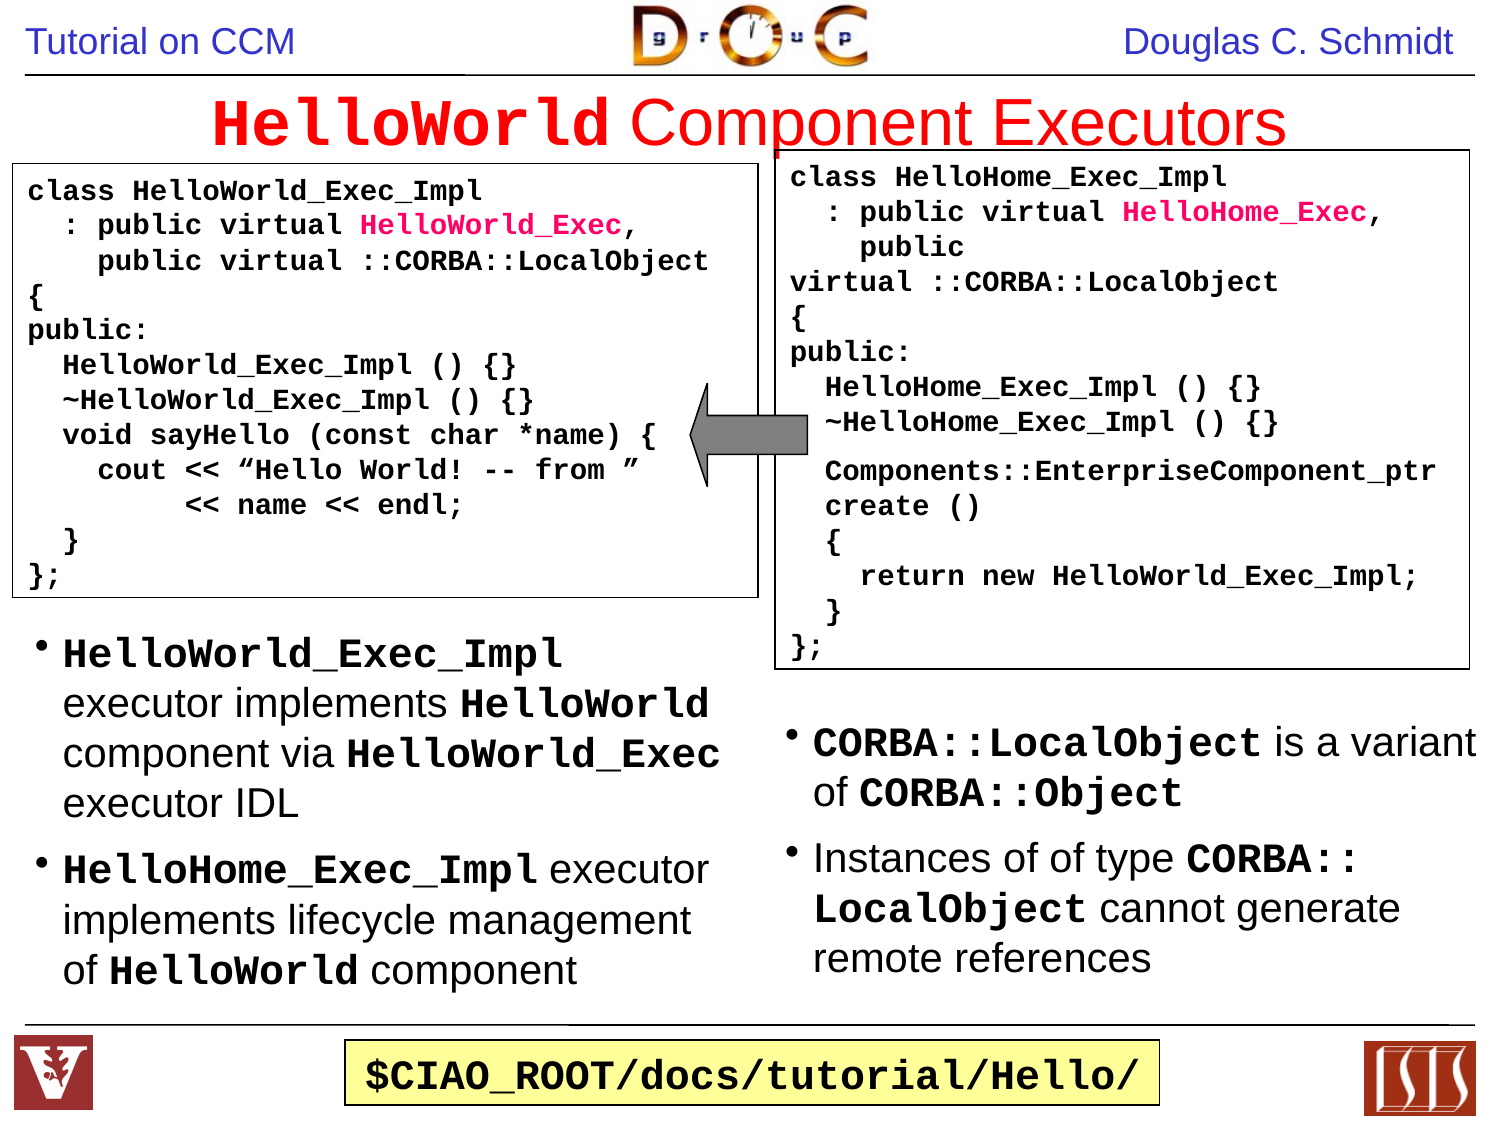

# HelloWorld Component Executors
class HelloHome_Exec_Impl
  : public virtual HelloHome_Exec,
    public virtual ::CORBA::LocalObject
{
public:
  HelloHome_Exec_Impl () {}
  ~HelloHome_Exec_Impl () {}
  Components::EnterpriseComponent_ptr
  create ()
  {
    return new HelloWorld_Exec_Impl;
  }
};
class HelloWorld_Exec_Impl
  : public virtual HelloWorld_Exec,
    public virtual ::CORBA::LocalObject {
public:
  HelloWorld_Exec_Impl () {}
  ~HelloWorld_Exec_Impl () {}
  void sayHello (const char *name) {
    cout << “Hello World! -- from ”
         << name << endl;
  }
};

HelloWorld_Exec_Impl executor implements HelloWorld component via HelloWorld_Exec executor IDL
HelloHome_Exec_Impl executor implements lifecycle management of HelloWorld component
CORBA::LocalObject is a variant of CORBA::Object
Instances of of type CORBA:: LocalObject cannot generate remote references
$CIAO_ROOT/docs/tutorial/Hello/